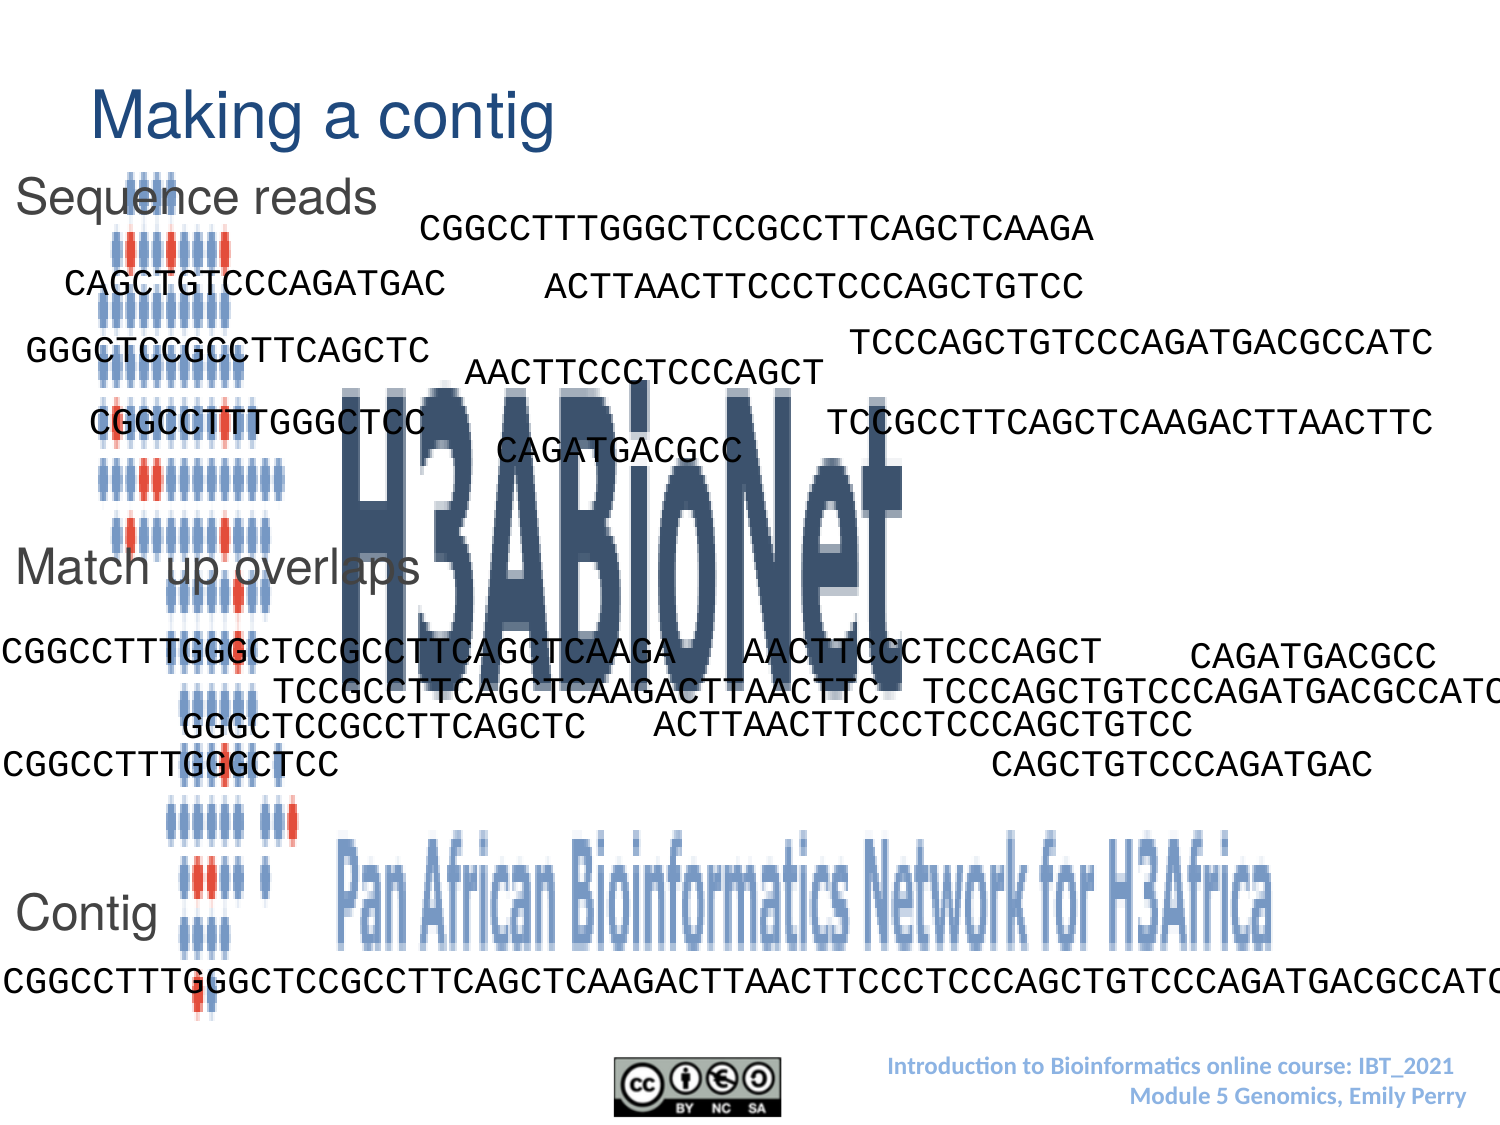

# Making a contig
Sequence reads
CGGCCTTTGGGCTCCGCCTTCAGCTCAAGA
CAGCTGTCCCAGATGAC
ACTTAACTTCCCTCCCAGCTGTCC
TCCCAGCTGTCCCAGATGACGCCATC
GGGCTCCGCCTTCAGCTC
AACTTCCCTCCCAGCT
CGGCCTTTGGGCTCC
TCCGCCTTCAGCTCAAGACTTAACTTC
CAGATGACGCC
Match up overlaps
CGGCCTTTGGGCTCCGCCTTCAGCTCAAGA
AACTTCCCTCCCAGCT
CAGATGACGCC
TCCGCCTTCAGCTCAAGACTTAACTTC
TCCCAGCTGTCCCAGATGACGCCATC
ACTTAACTTCCCTCCCAGCTGTCC
GGGCTCCGCCTTCAGCTC
CGGCCTTTGGGCTCC
CAGCTGTCCCAGATGAC
Contig
CGGCCTTTGGGCTCCGCCTTCAGCTCAAGACTTAACTTCCCTCCCAGCTGTCCCAGATGACGCCATC